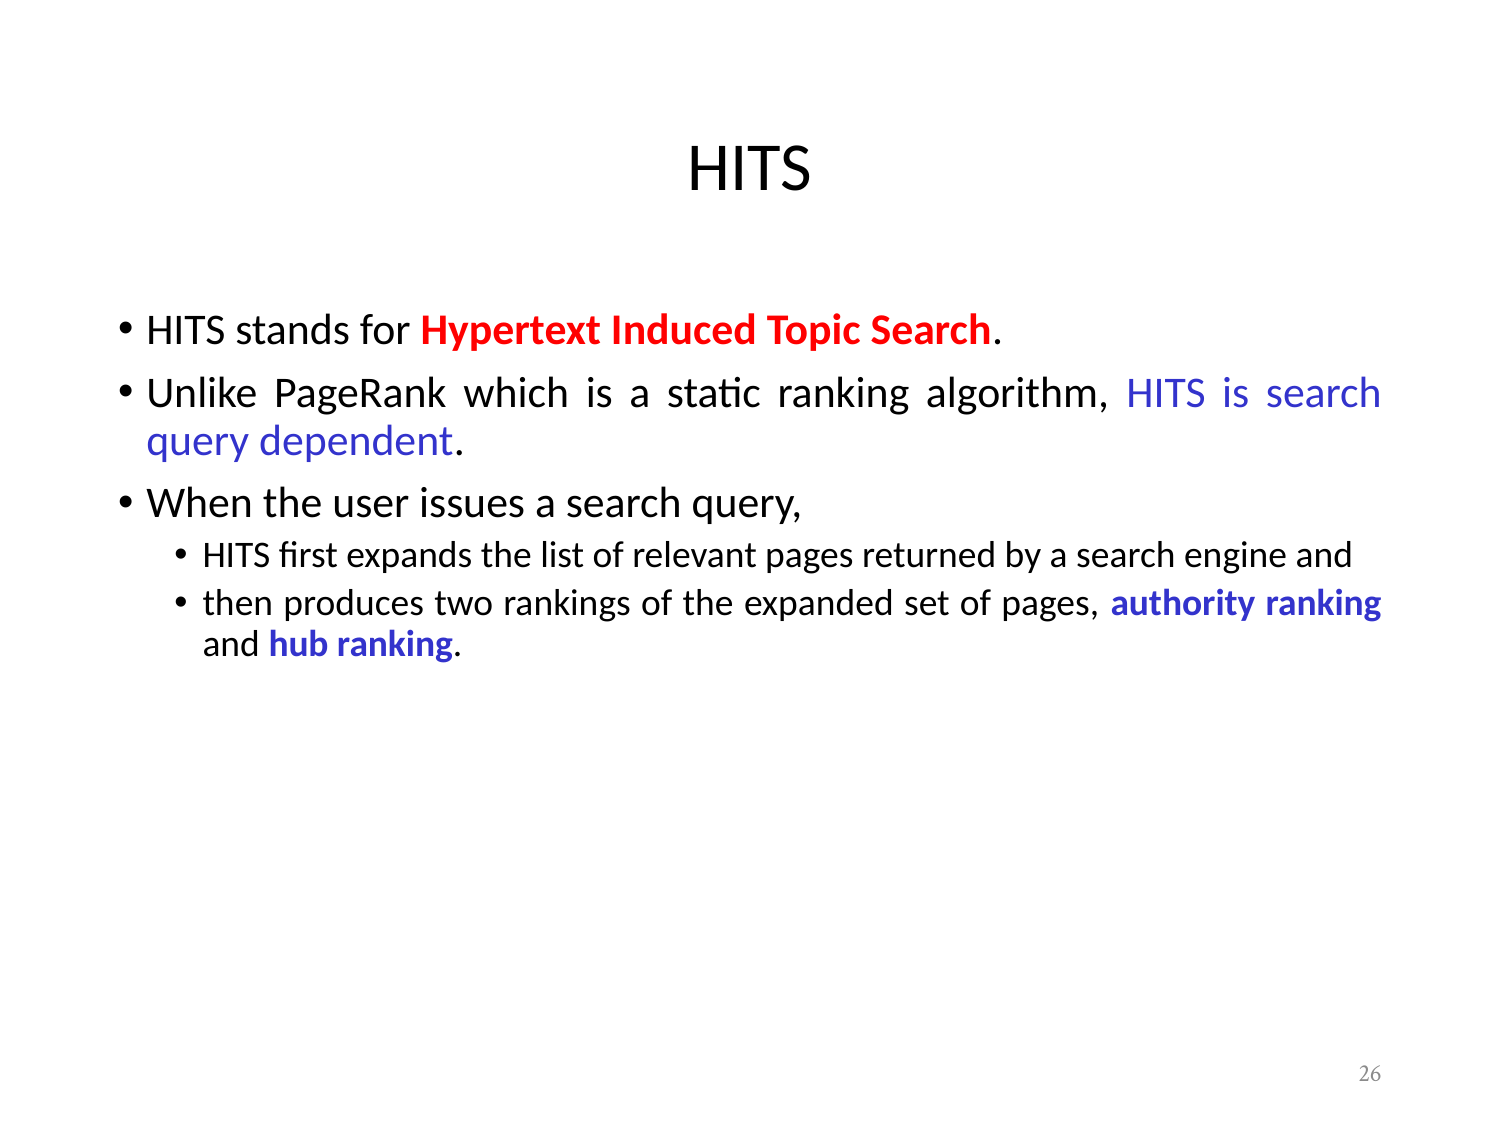

# HITS
HITS stands for Hypertext Induced Topic Search.
Unlike PageRank which is a static ranking algorithm, HITS is search query dependent.
When the user issues a search query,
HITS first expands the list of relevant pages returned by a search engine and
then produces two rankings of the expanded set of pages, authority ranking and hub ranking.
26